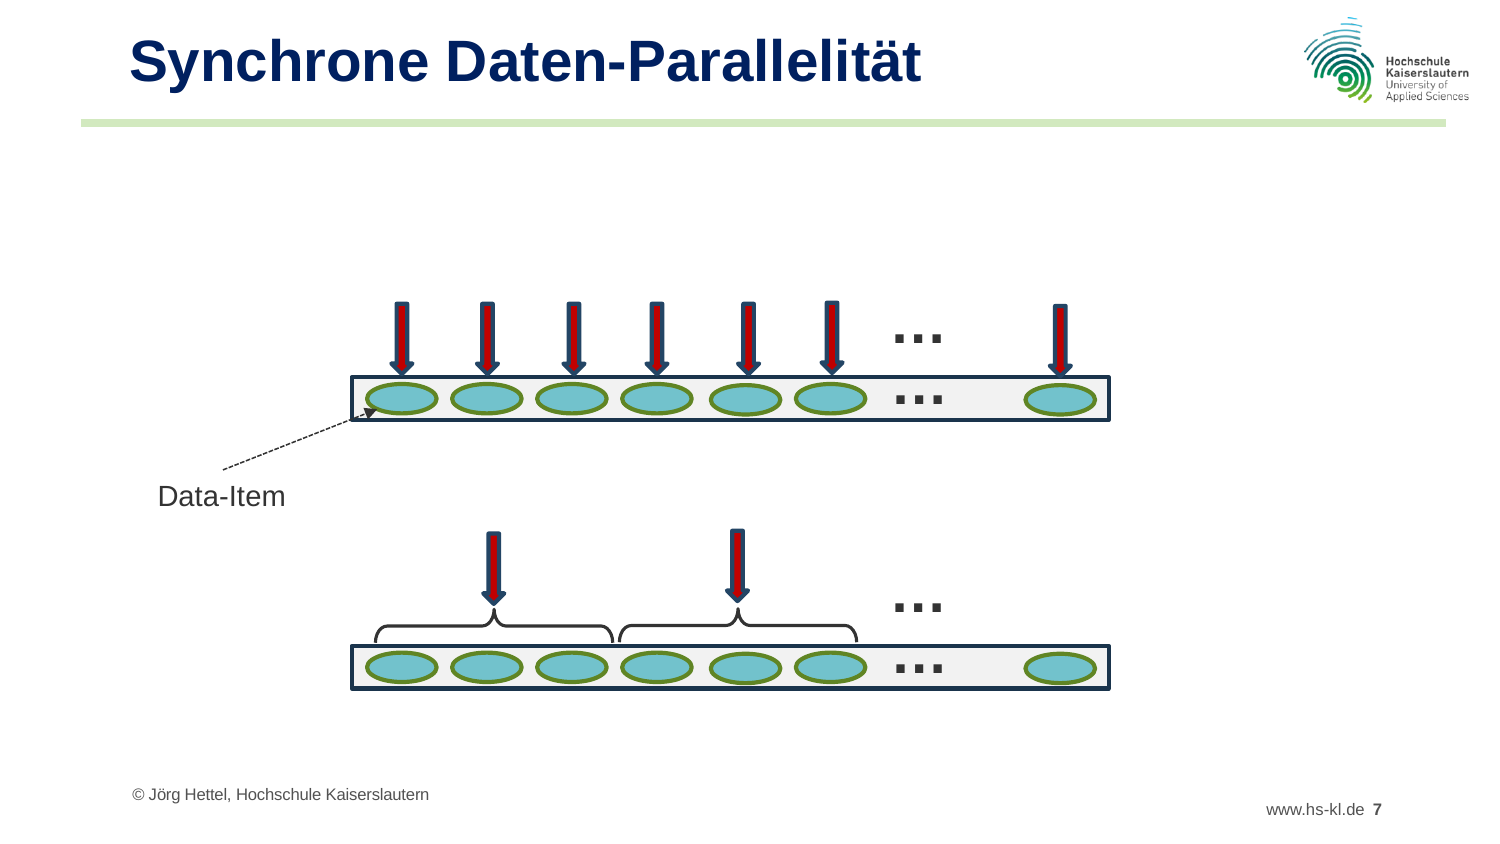

# Synchrone Daten-Parallelität
…

…

Data-Item

…

…

© Jörg Hettel, Hochschule Kaiserslautern